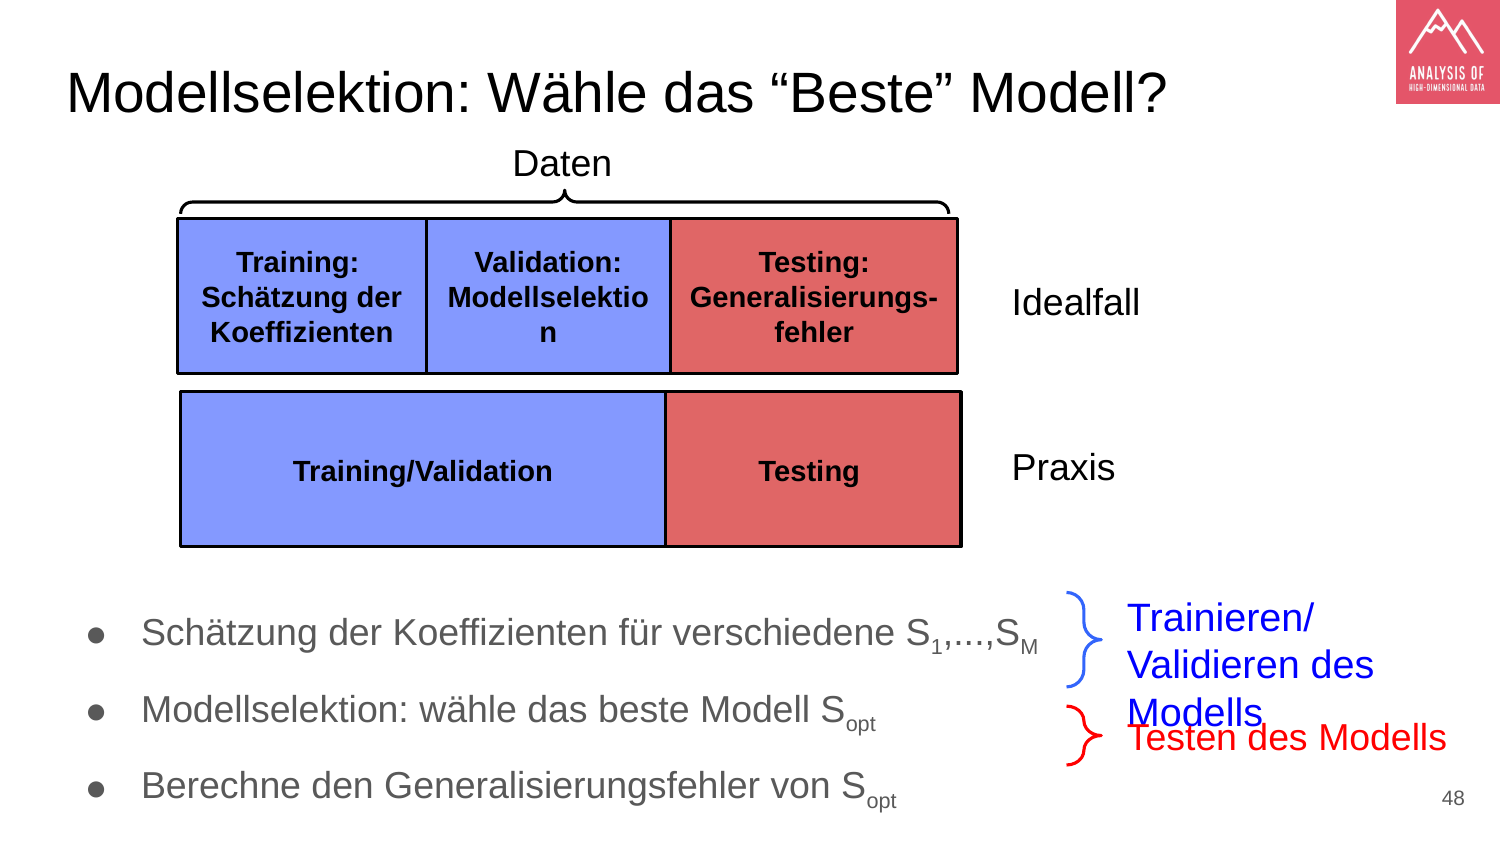

# Modellselektion: Wähle das “Beste” Modell?

Daten
Training:
Schätzung der Koeffizienten
Validation:
Modellselektion
Testing:
Generalisierungs-fehler
Idealfall
Training/Validation
Testing
Praxis
Schätzung der Koeffizienten für verschiedene S1,...,SM
Modellselektion: wähle das beste Modell Sopt
Berechne den Generalisierungsfehler von Sopt

Trainieren/Validieren des Modells

Testen des Modells

48